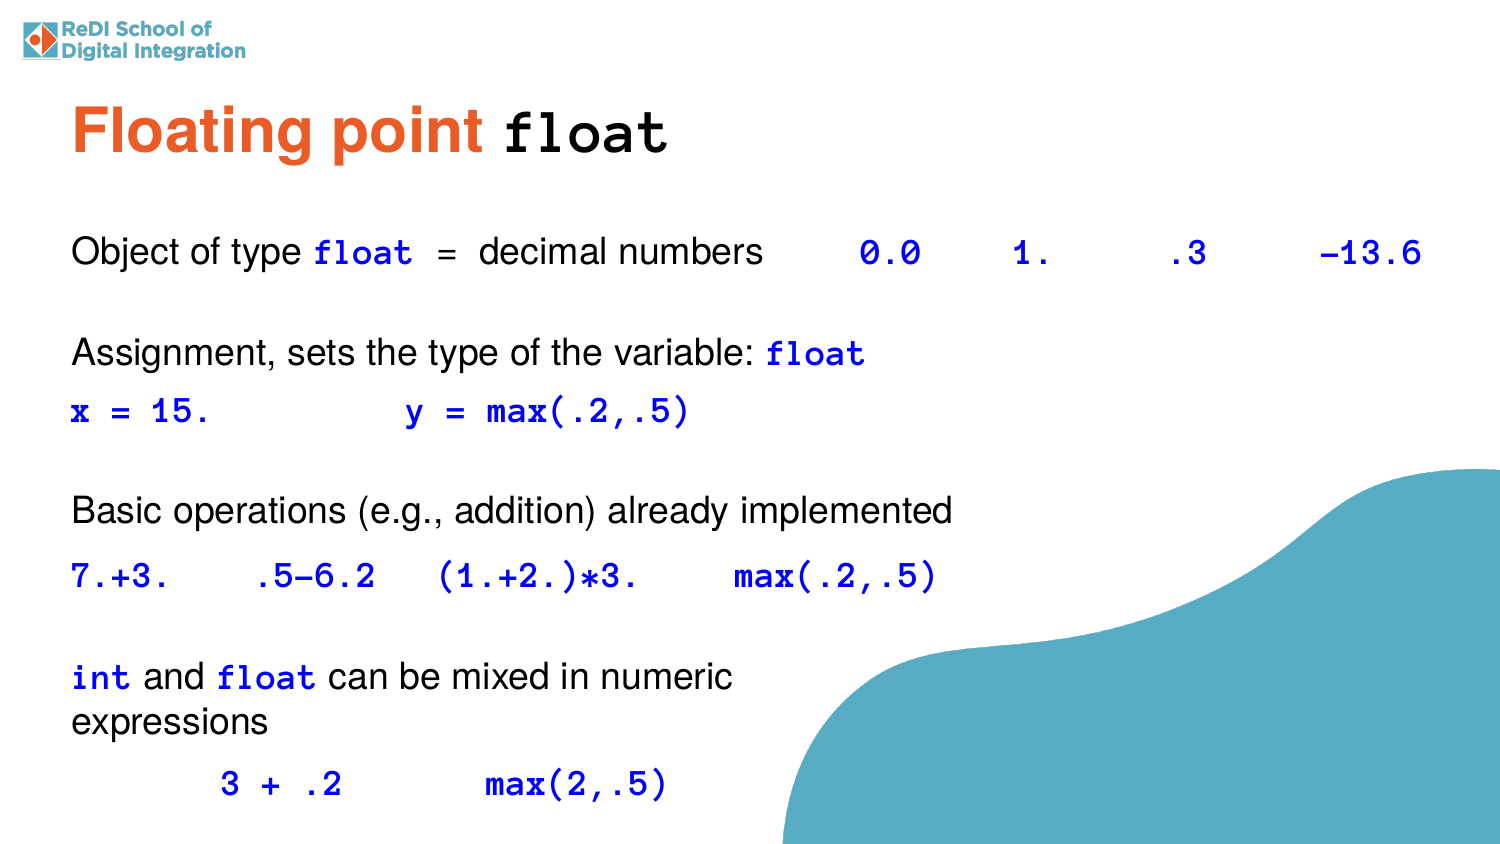

Floating point float
Object of type float  =  decimal numbers
0.0
1.
.3
-13.6
Assignment, sets the type of the variable: float
x = 15.
y = max(.2,.5)
Basic operations (e.g., addition) already implemented
7.+3.
.5-6.2
(1.+2.)*3.
max(.2,.5)
int and float can be mixed in numeric
expressions
3 + .2
max(2,.5)